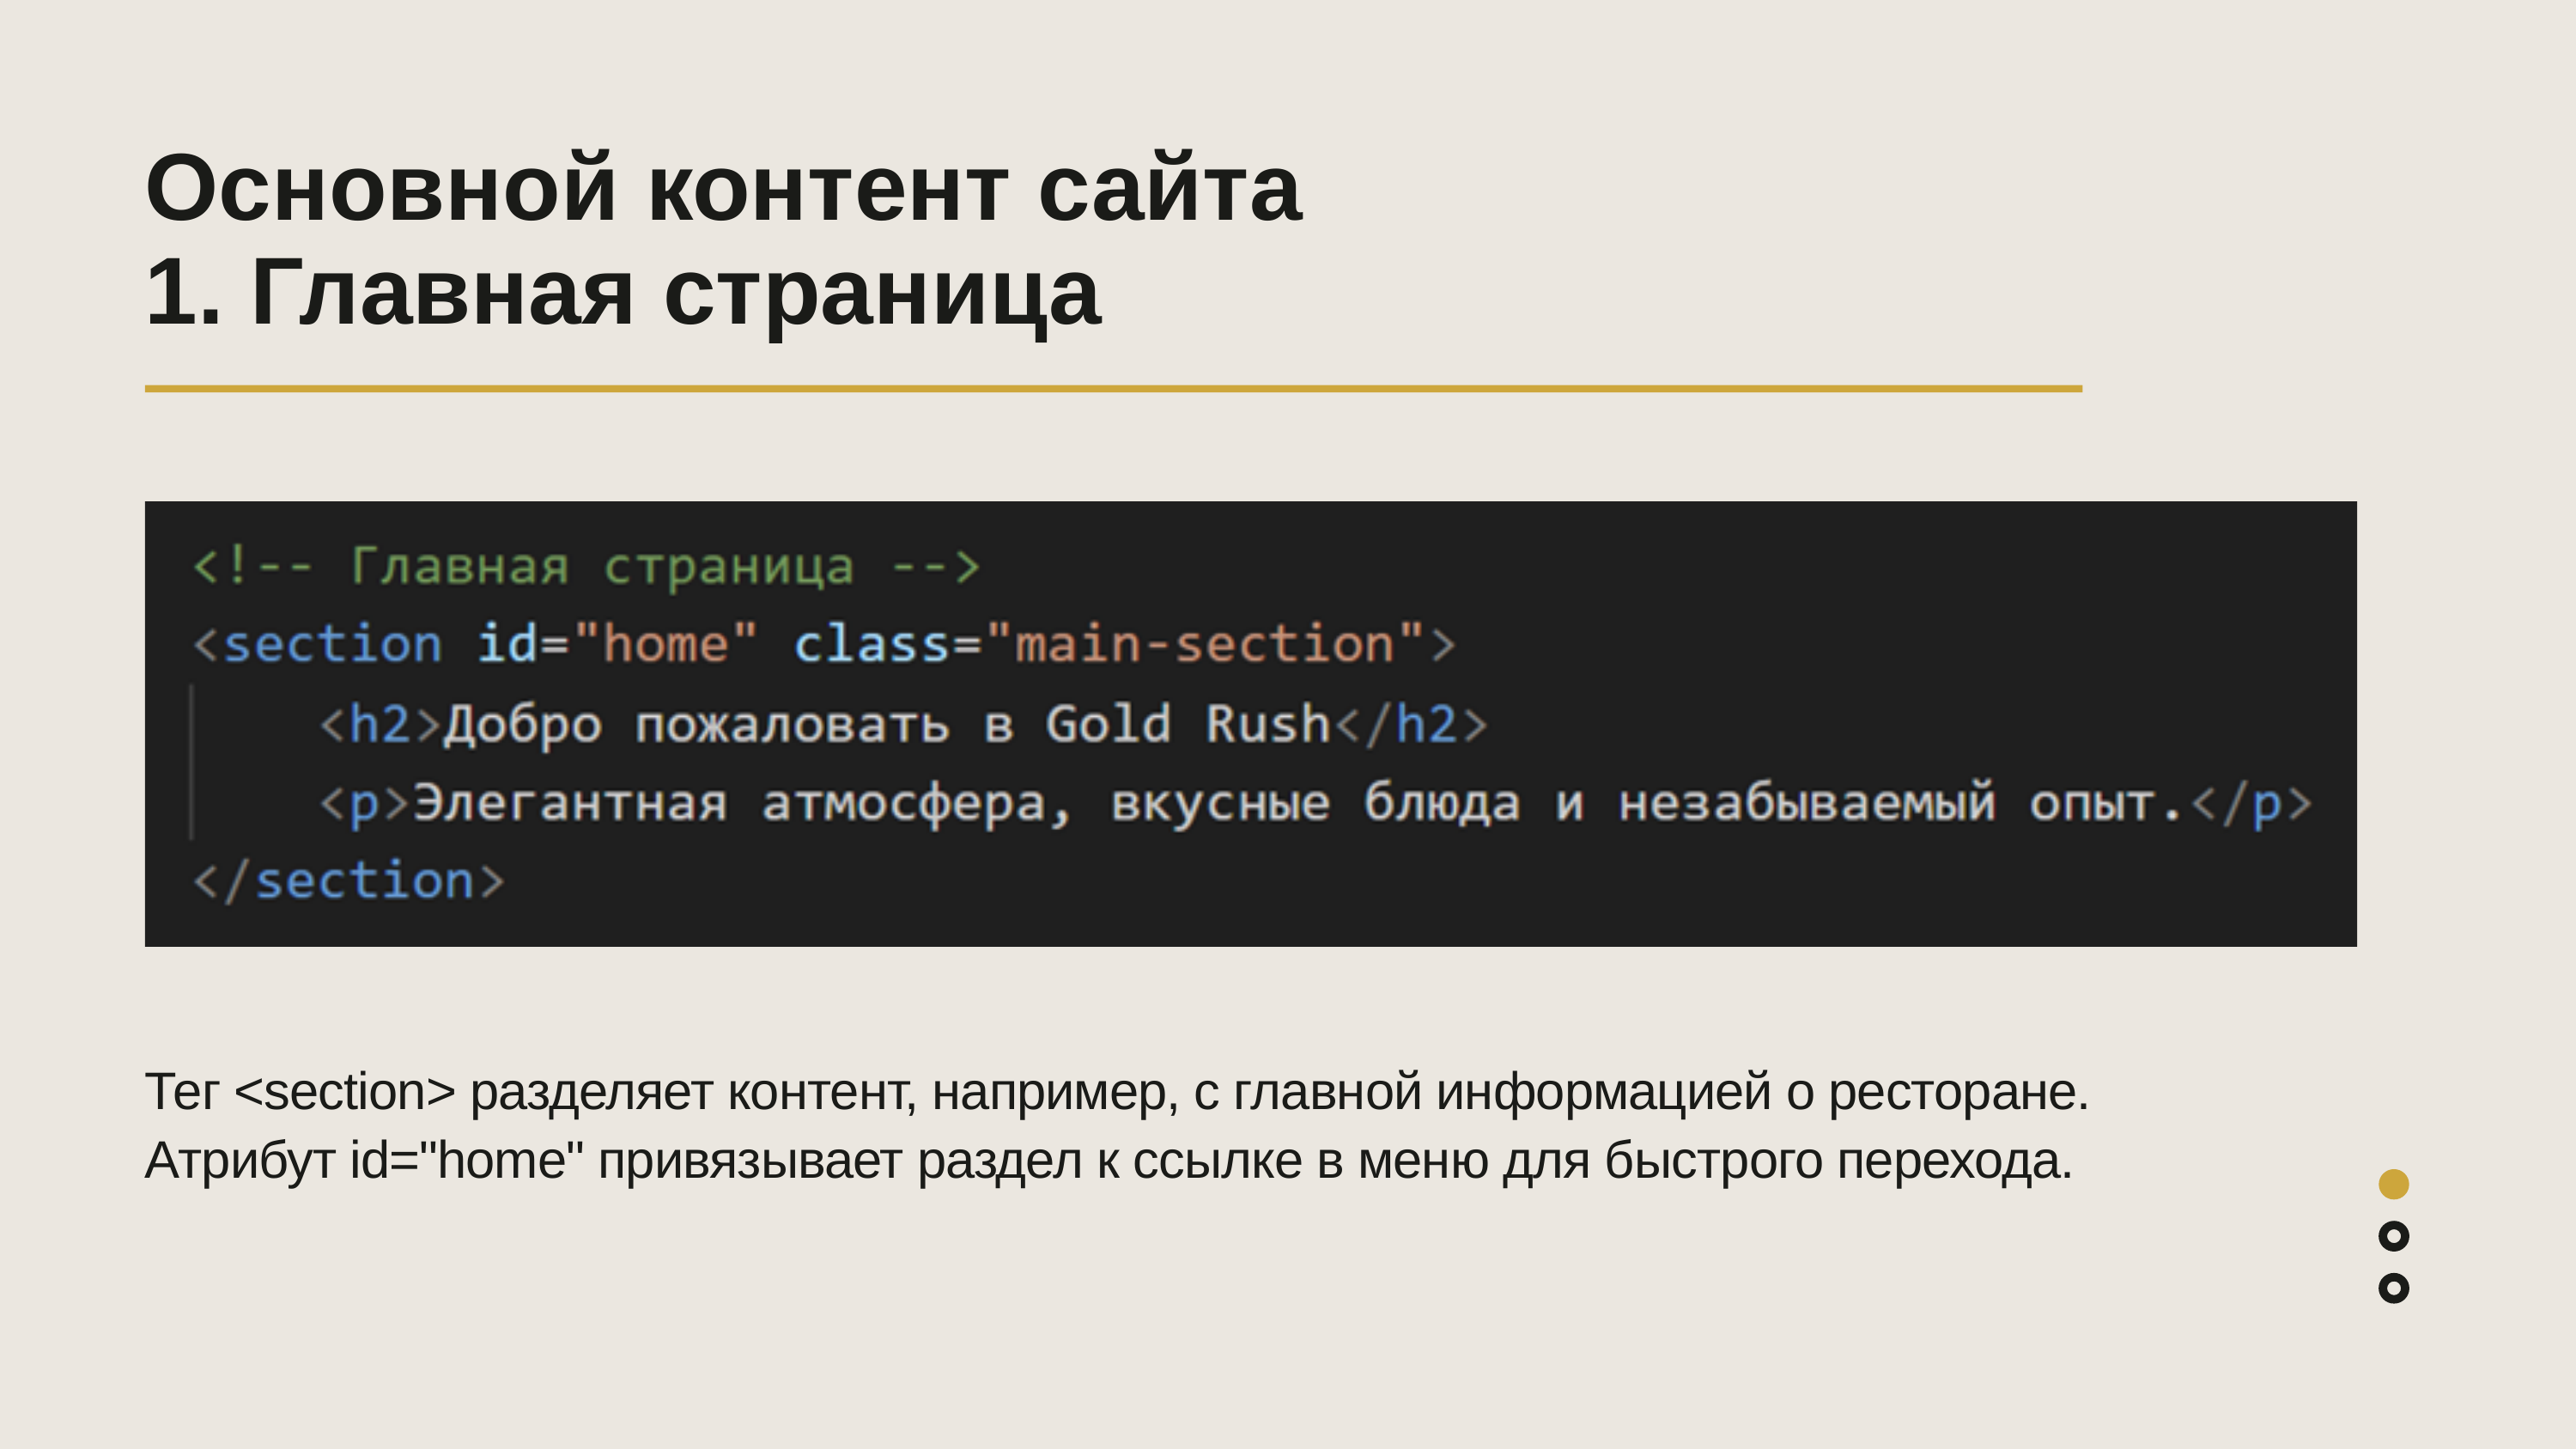

Основной контент сайта
1. Главная страница

Тег <section> разделяет контент, например, с главной информацией о ресторане. Атрибут id="home" привязывает раздел к ссылке в меню для быстрого перехода.